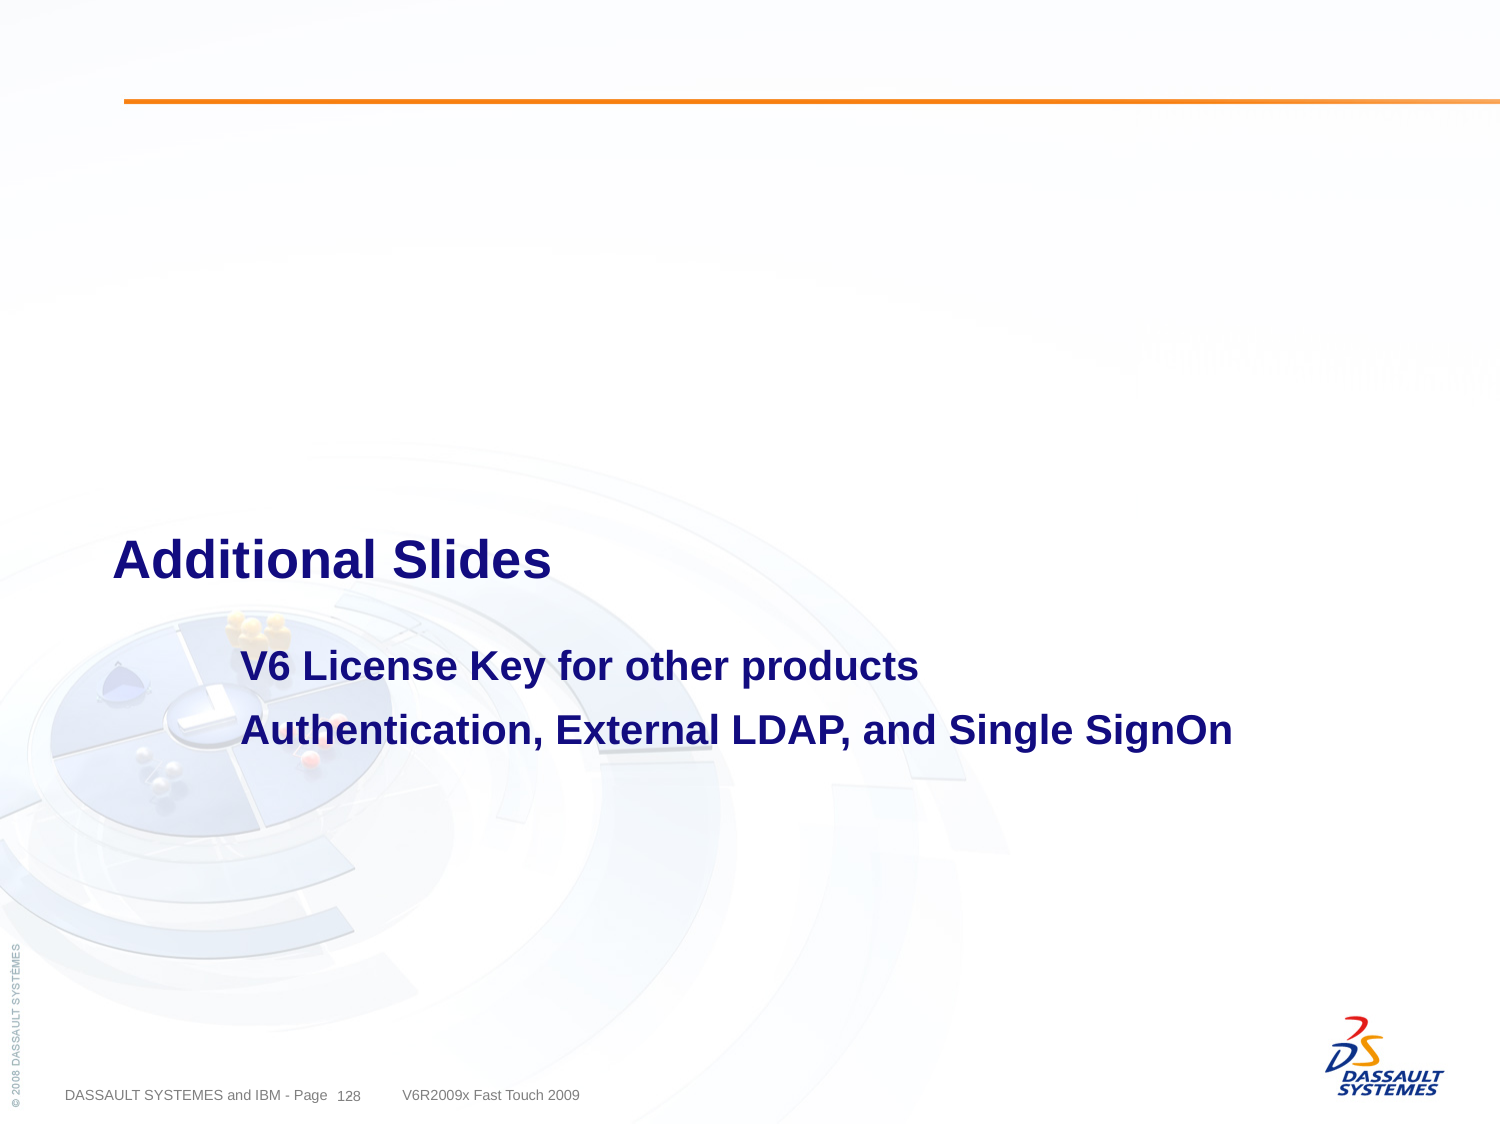

# Additional Slides
V6 License Key for other products
Authentication, External LDAP, and Single SignOn